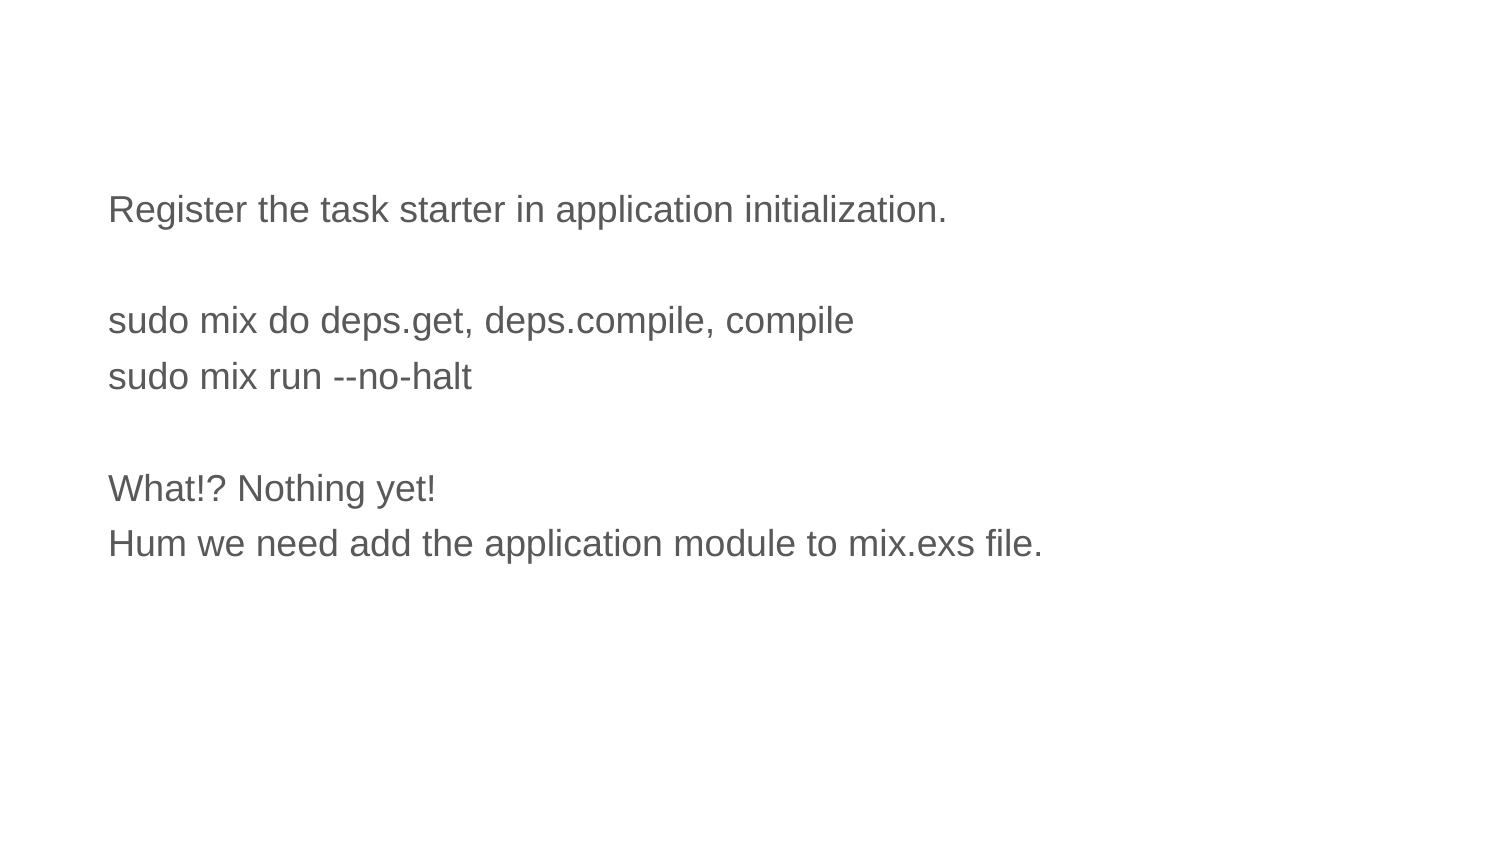

#
    Register the task starter in application initialization.

    sudo mix do deps.get, deps.compile, compile
    sudo mix run --no-halt

    What!? Nothing yet!
    Hum we need add the application module to mix.exs file.